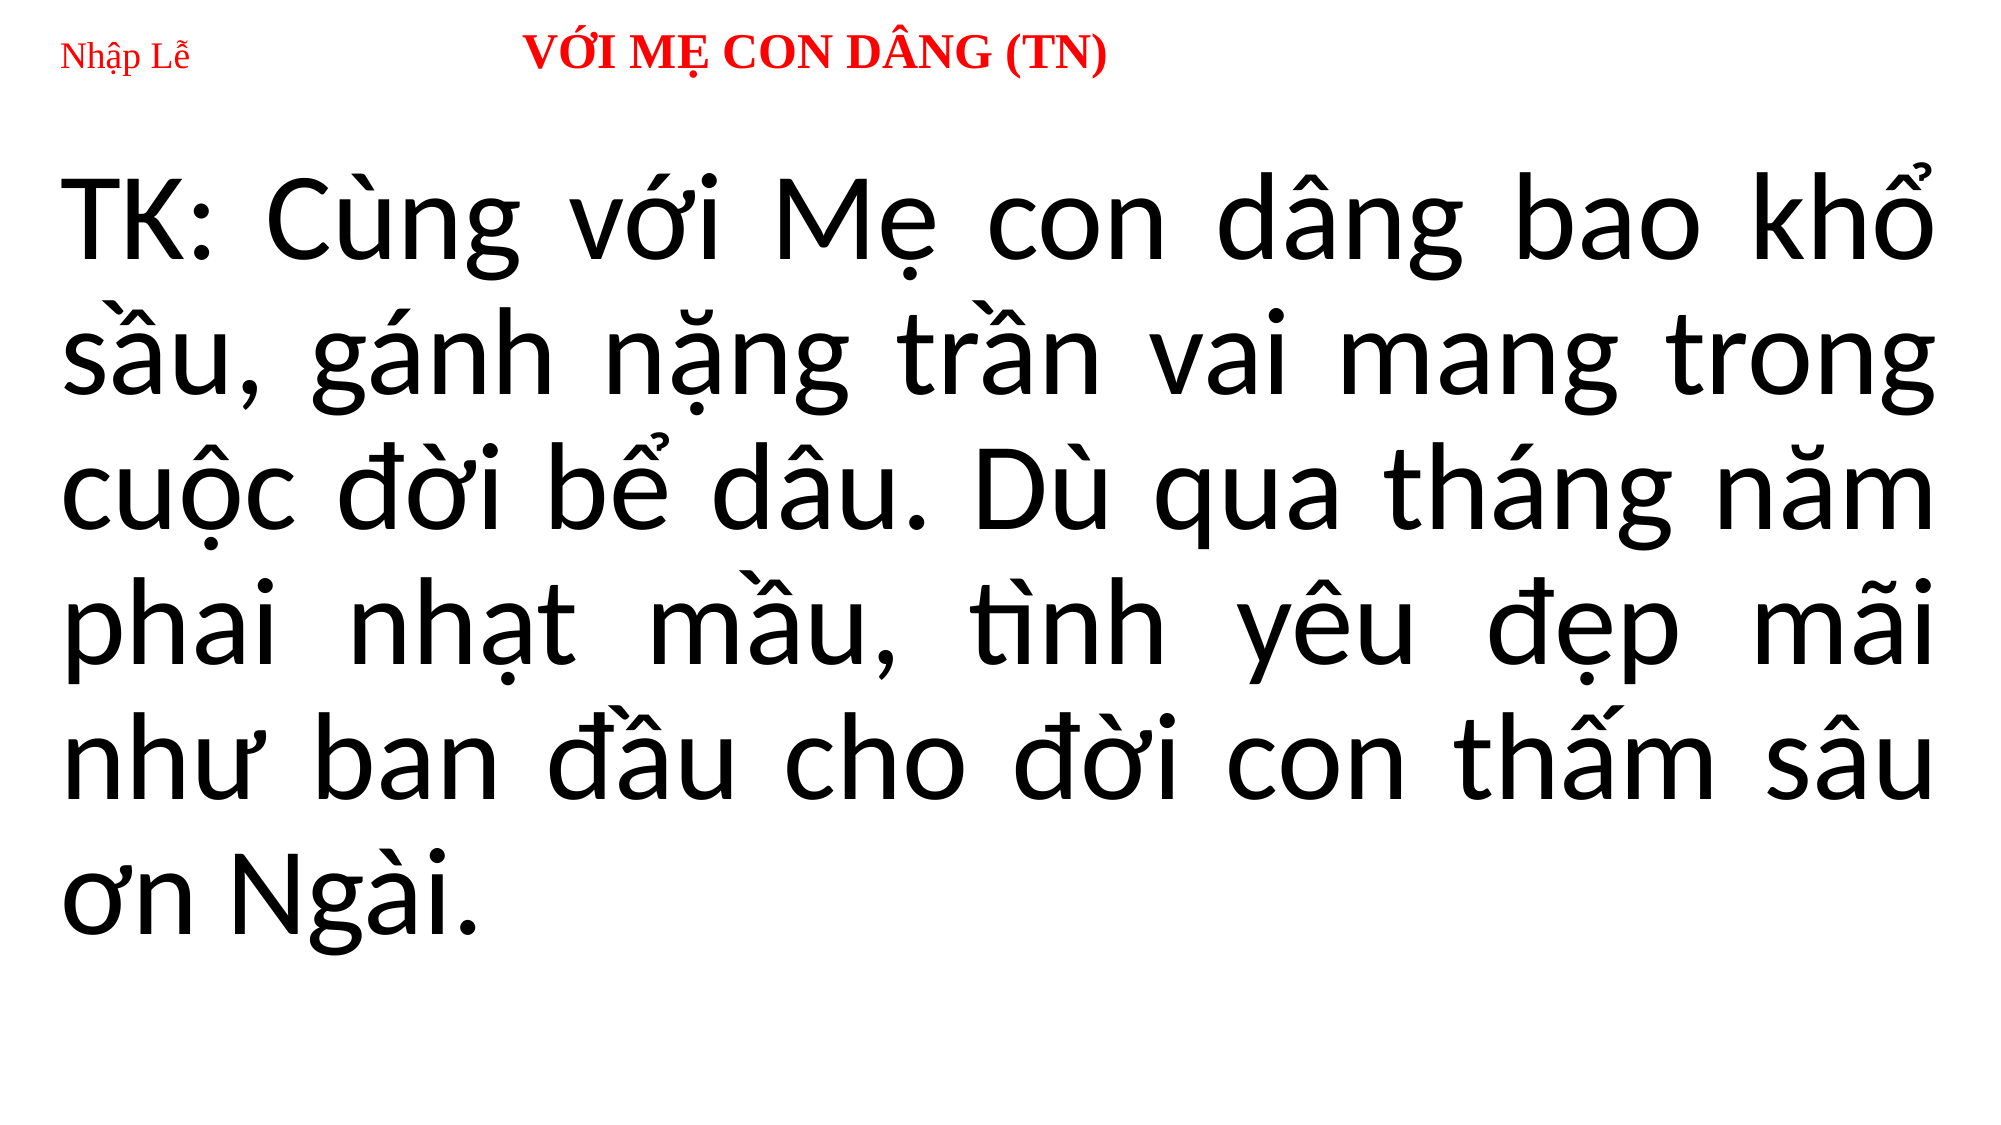

# Nhập Lễ                                   VỚI MẸ CON DÂNG (TN)
TK: Cùng với Mẹ con dâng bao khổ sầu, gánh nặng trần vai mang trong cuộc đời bể dâu. Dù qua tháng năm phai nhạt mầu, tình yêu đẹp mãi như ban đầu cho đời con thấm sâu ơn Ngài.